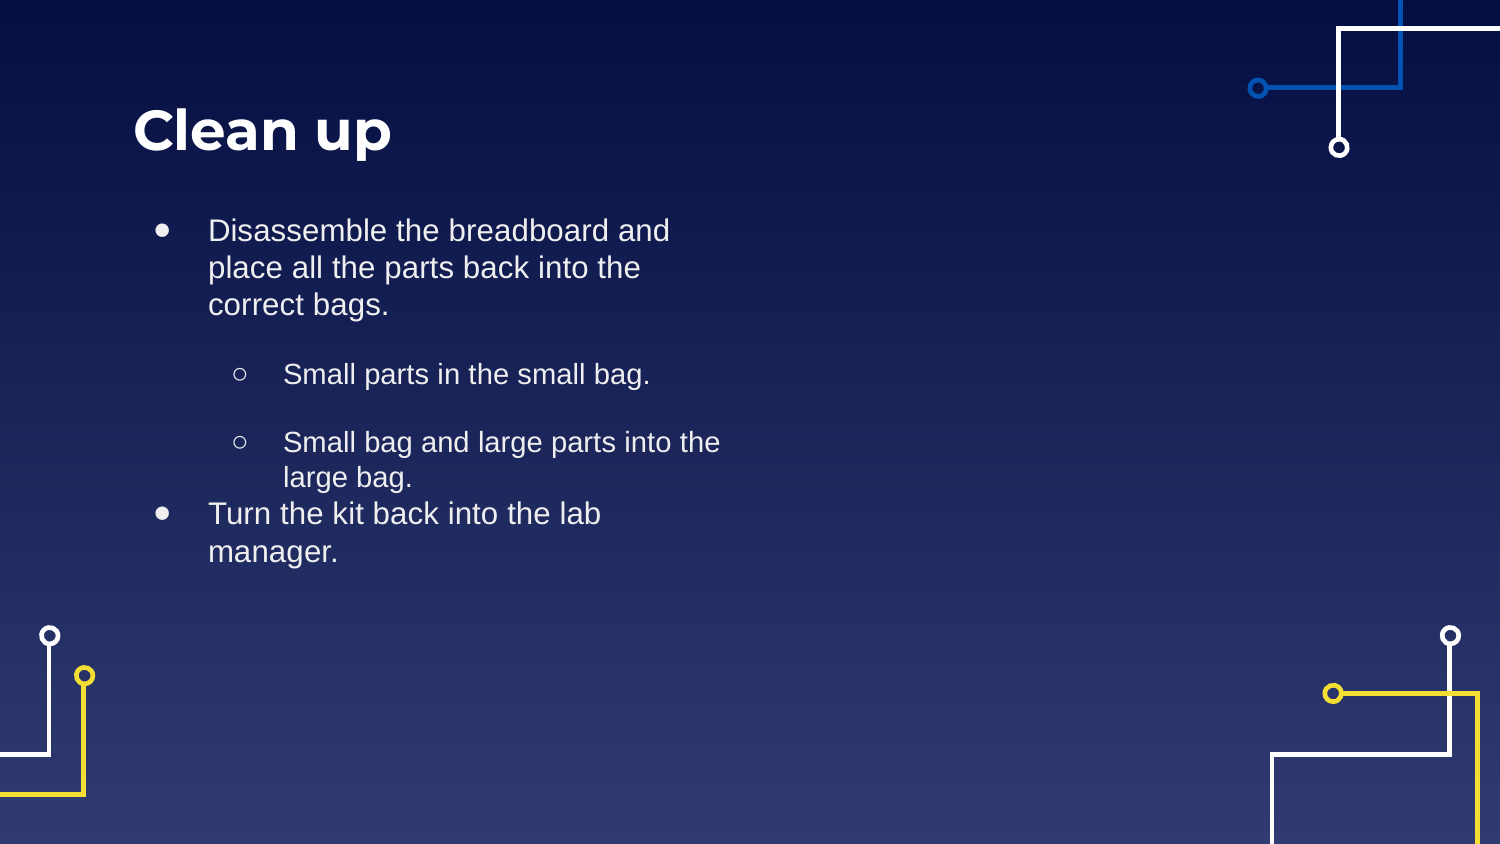

# Clean up
Disassemble the breadboard and place all the parts back into the correct bags.
Small parts in the small bag.
Small bag and large parts into the large bag.
Turn the kit back into the lab manager.